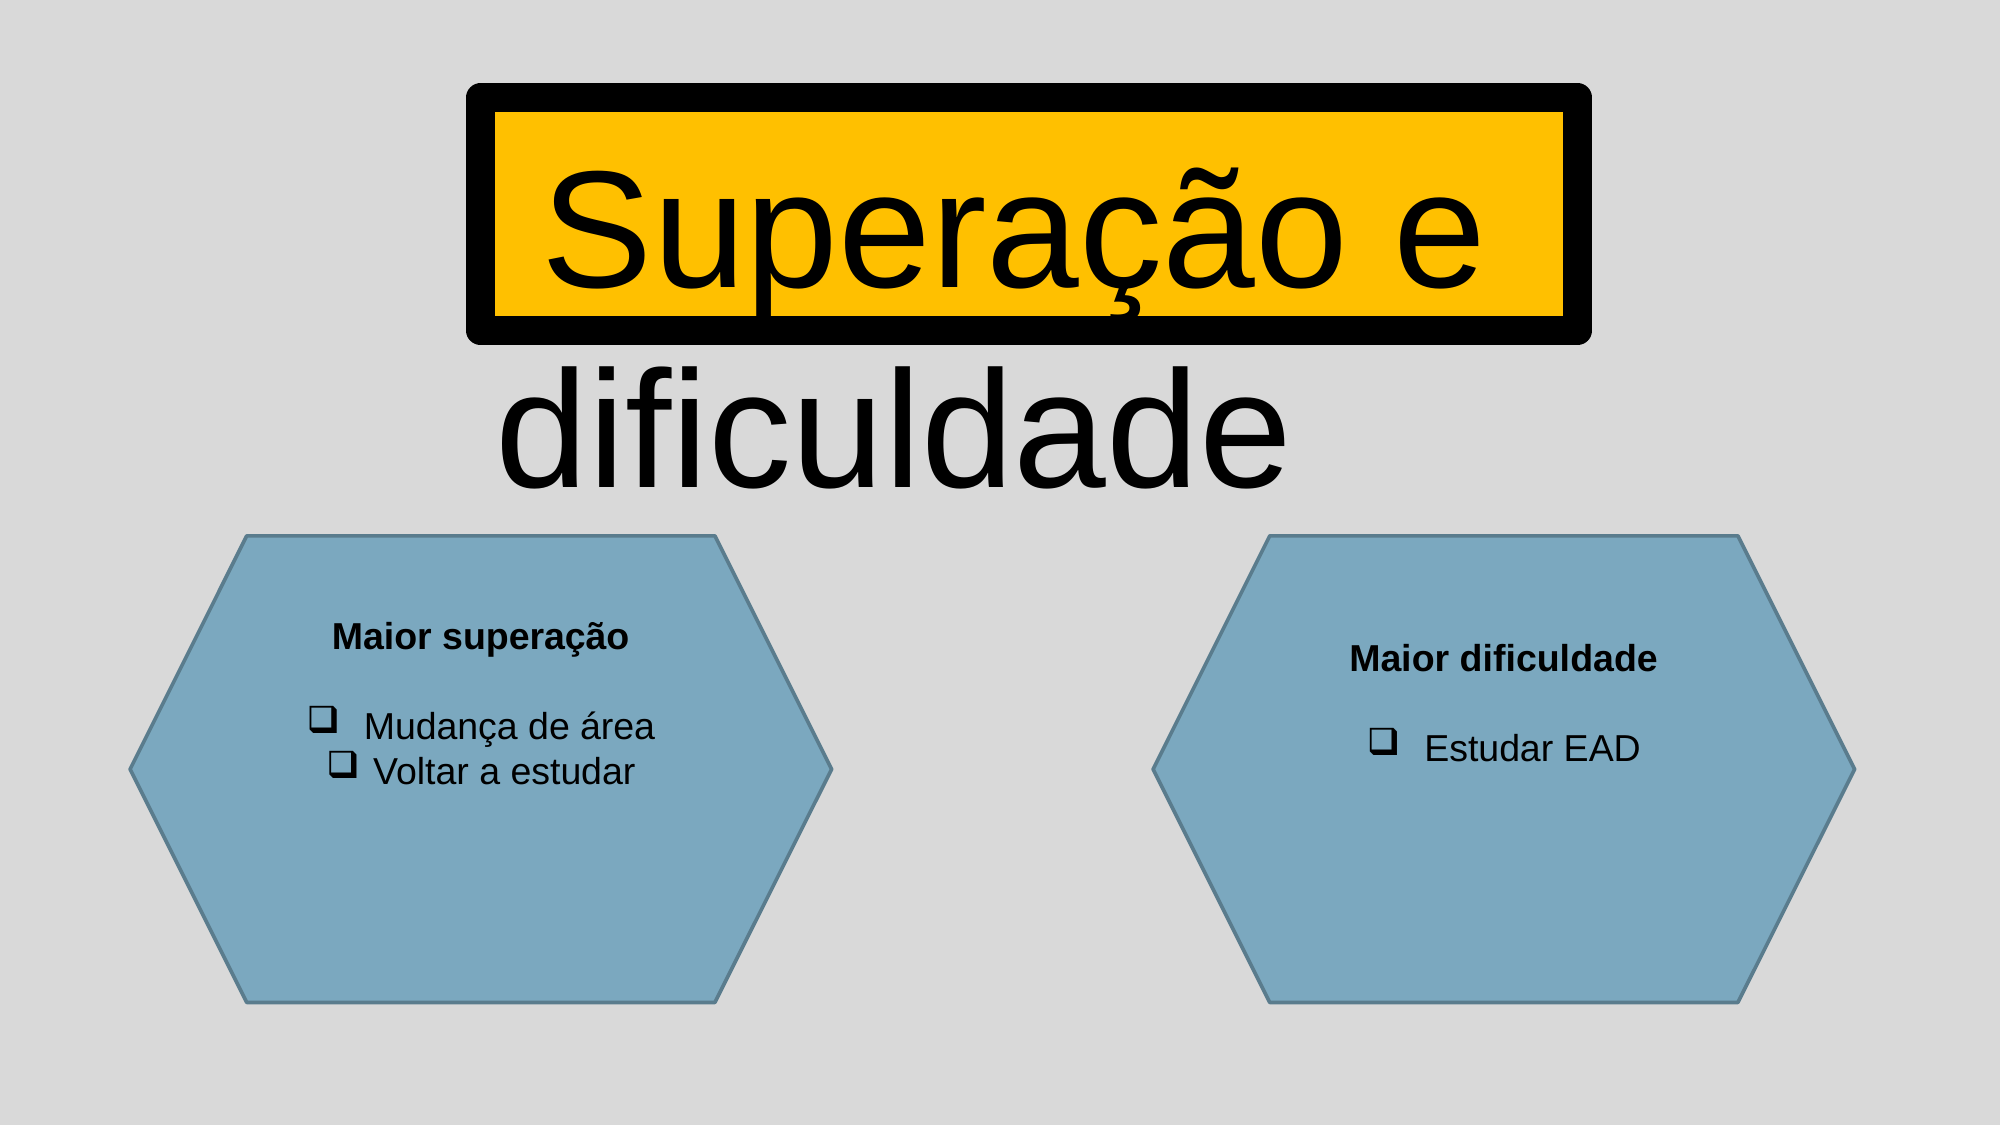

Superação e dificuldade
Maior superação

 Mudança de área
Voltar a estudar

Maior dificuldade

 Estudar EAD